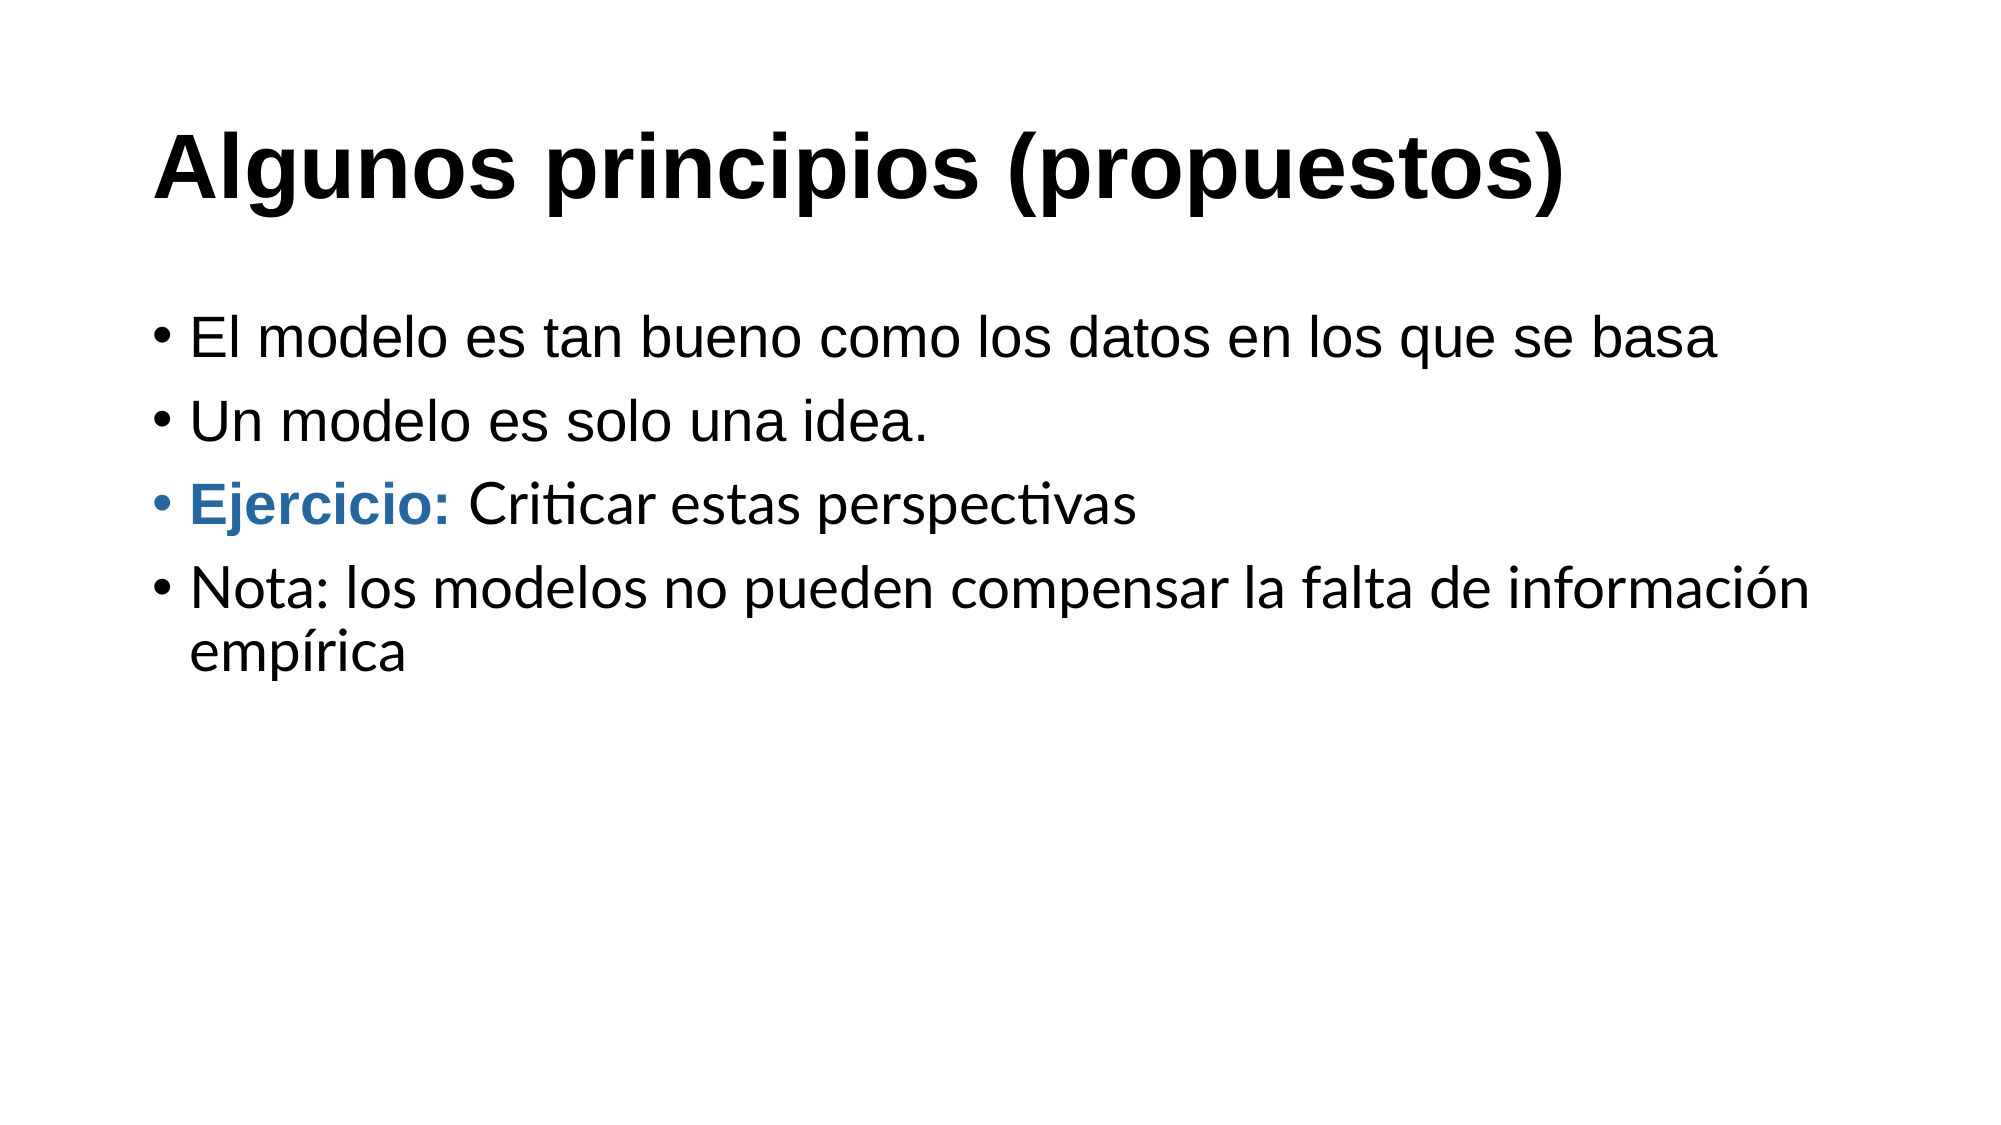

# Algunos principios (propuestos)
El modelo es tan bueno como los datos en los que se basa
Un modelo es solo una idea.
Ejercicio: Criticar estas perspectivas
Nota: los modelos no pueden compensar la falta de información empírica